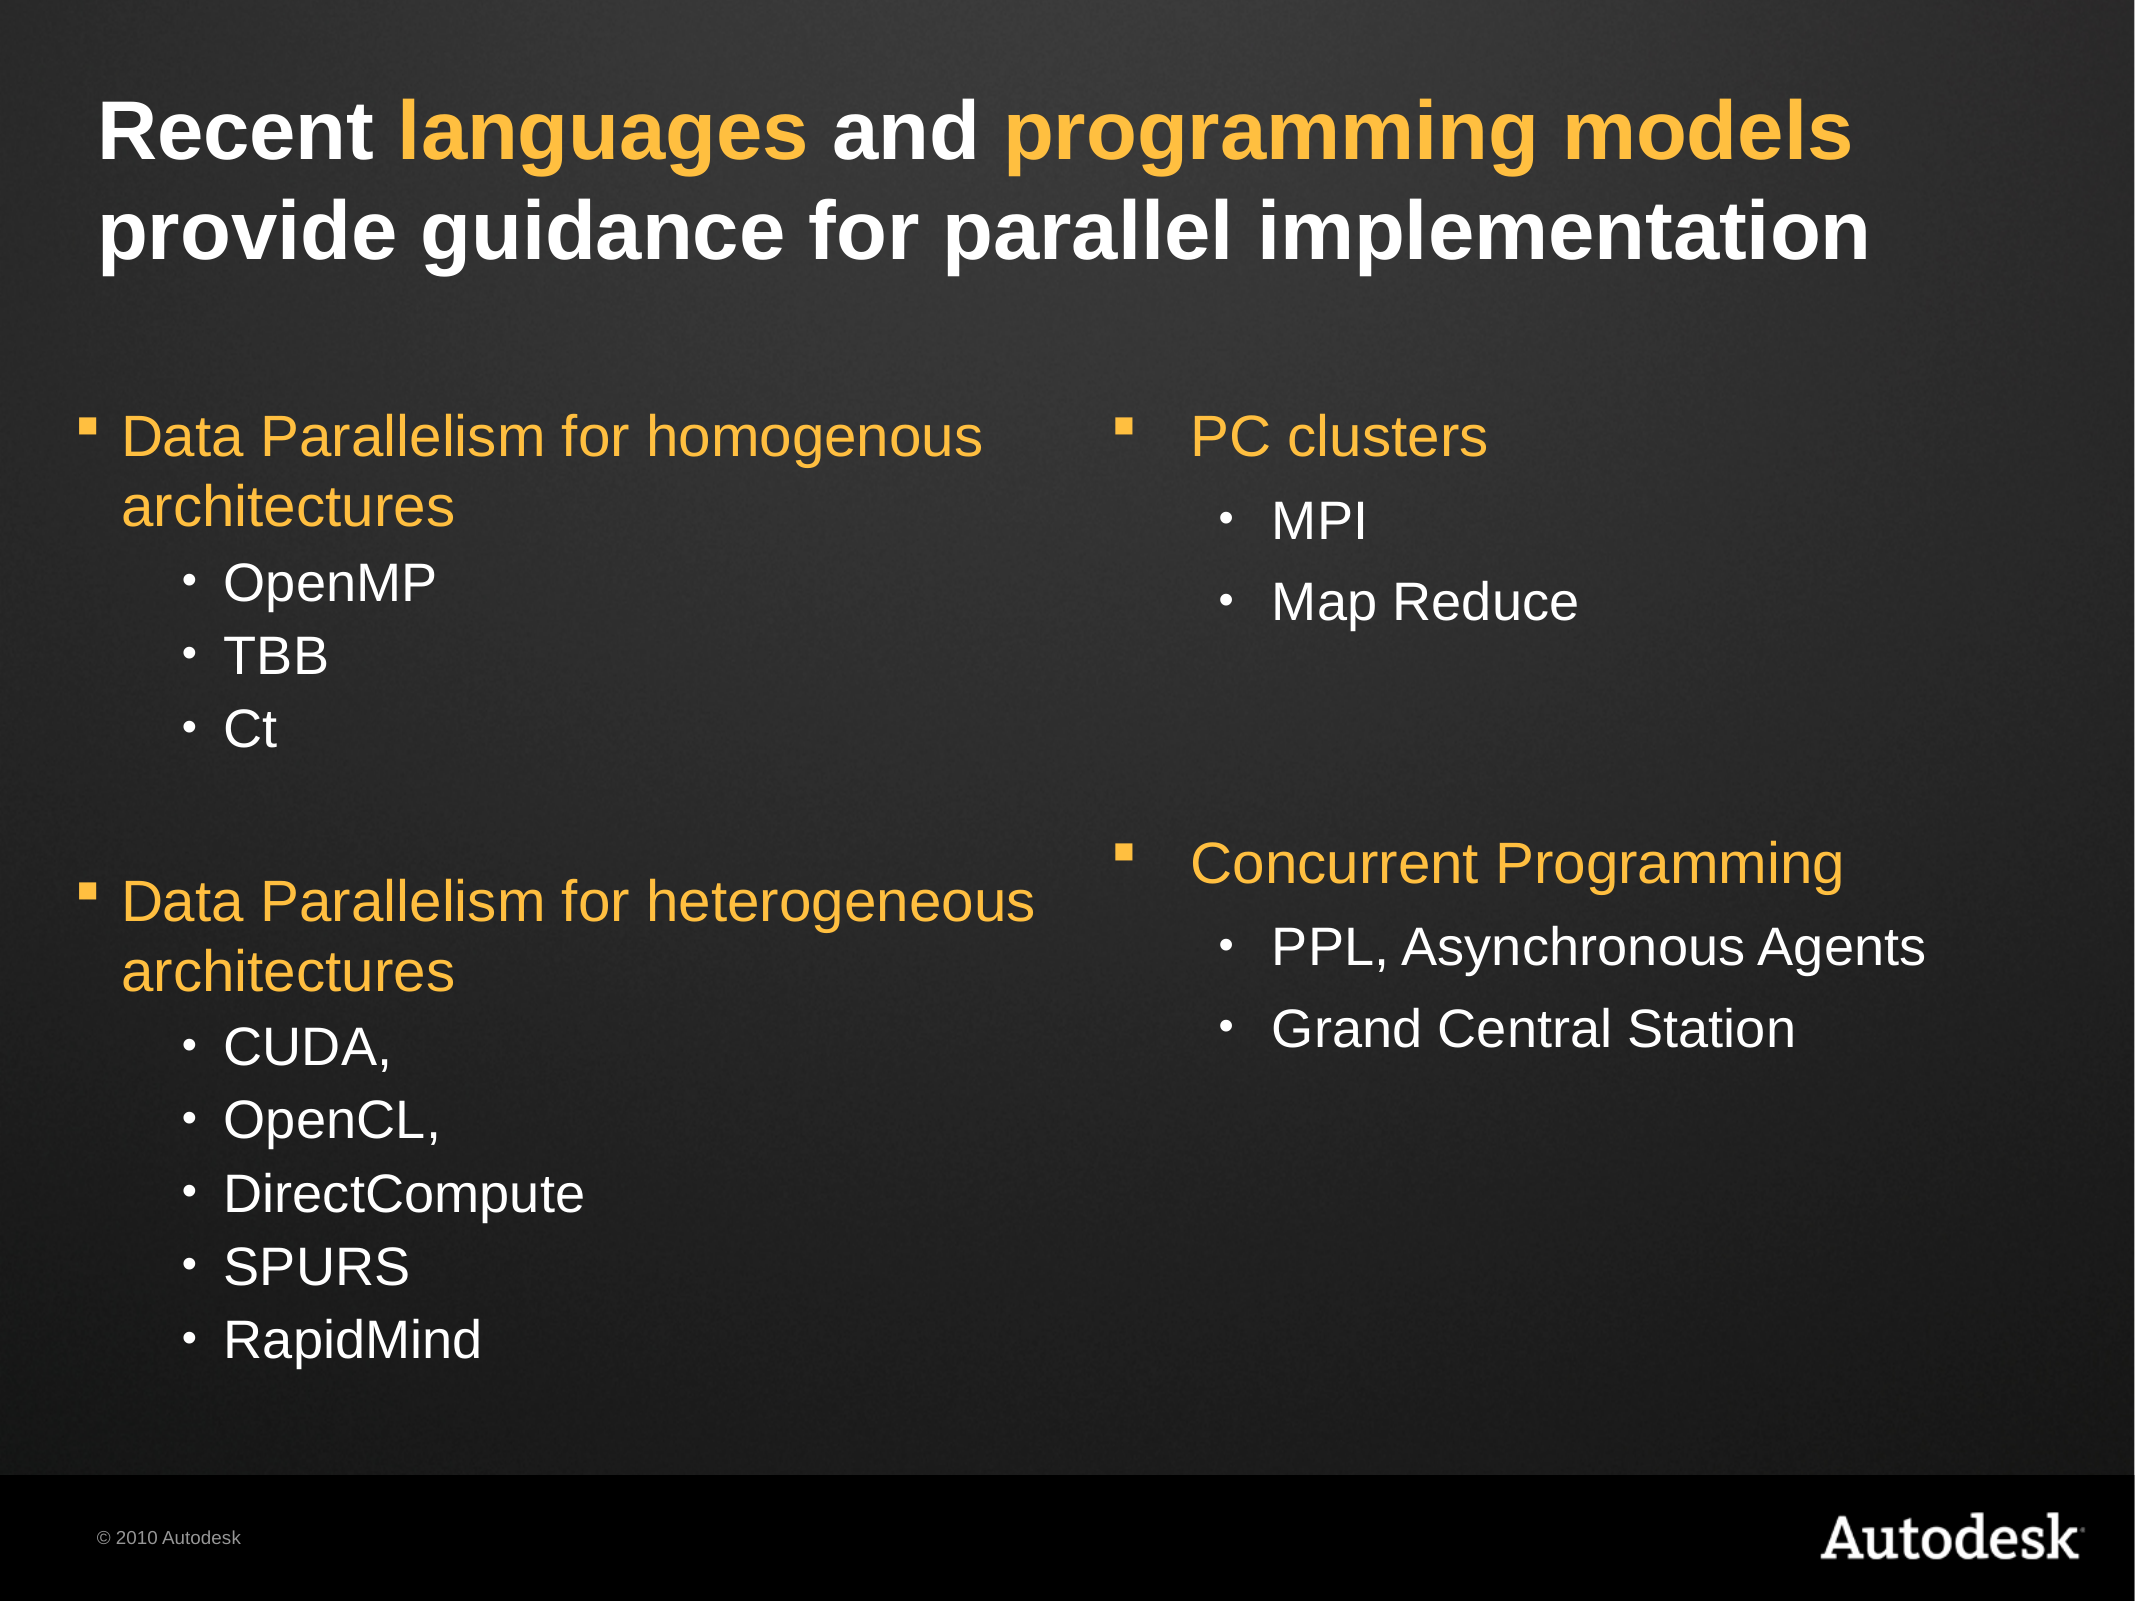

# Recent languages and programming models provide guidance for parallel implementation
Data Parallelism for homogenous architectures
OpenMP
TBB
Ct

Data Parallelism for heterogeneous architectures
CUDA,
OpenCL,
DirectCompute
SPURS
RapidMind
PC clusters
MPI
Map Reduce

Concurrent Programming
PPL, Asynchronous Agents
Grand Central Station